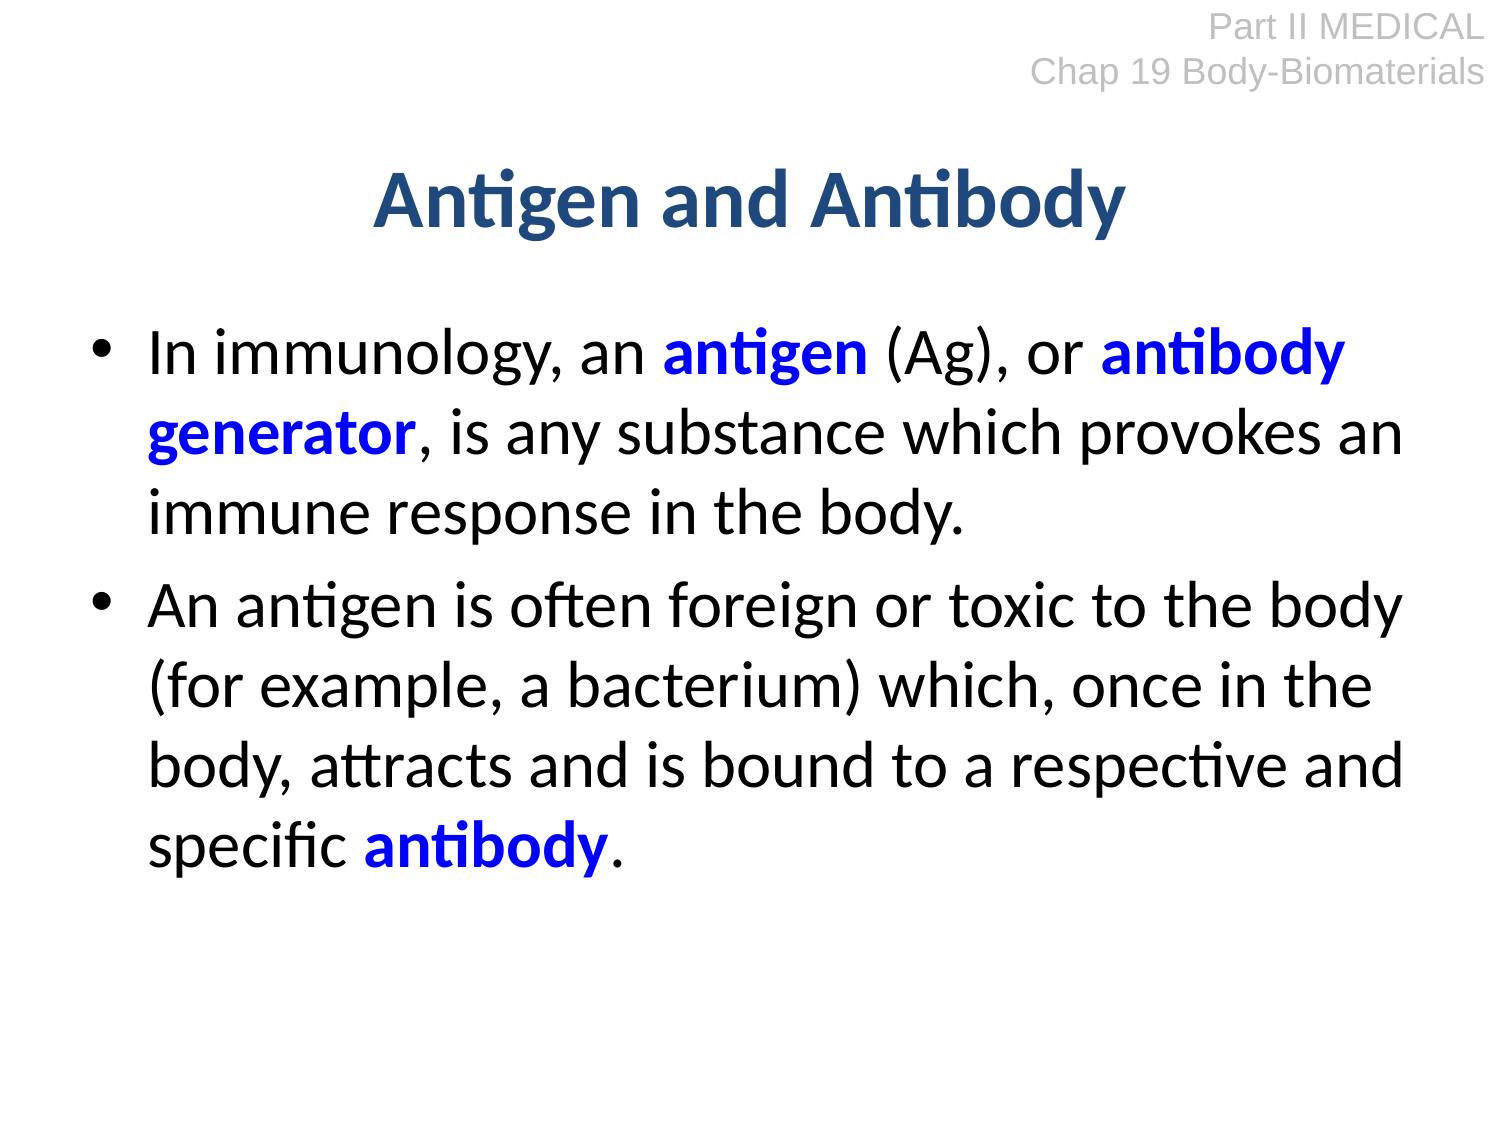

Part II MEDICAL
Chap 19 Body-Biomaterials
# Antigen and Antibody
In immunology, an antigen (Ag), or antibody generator, is any substance which provokes an immune response in the body.
An antigen is often foreign or toxic to the body (for example, a bacterium) which, once in the body, attracts and is bound to a respective and specific antibody.